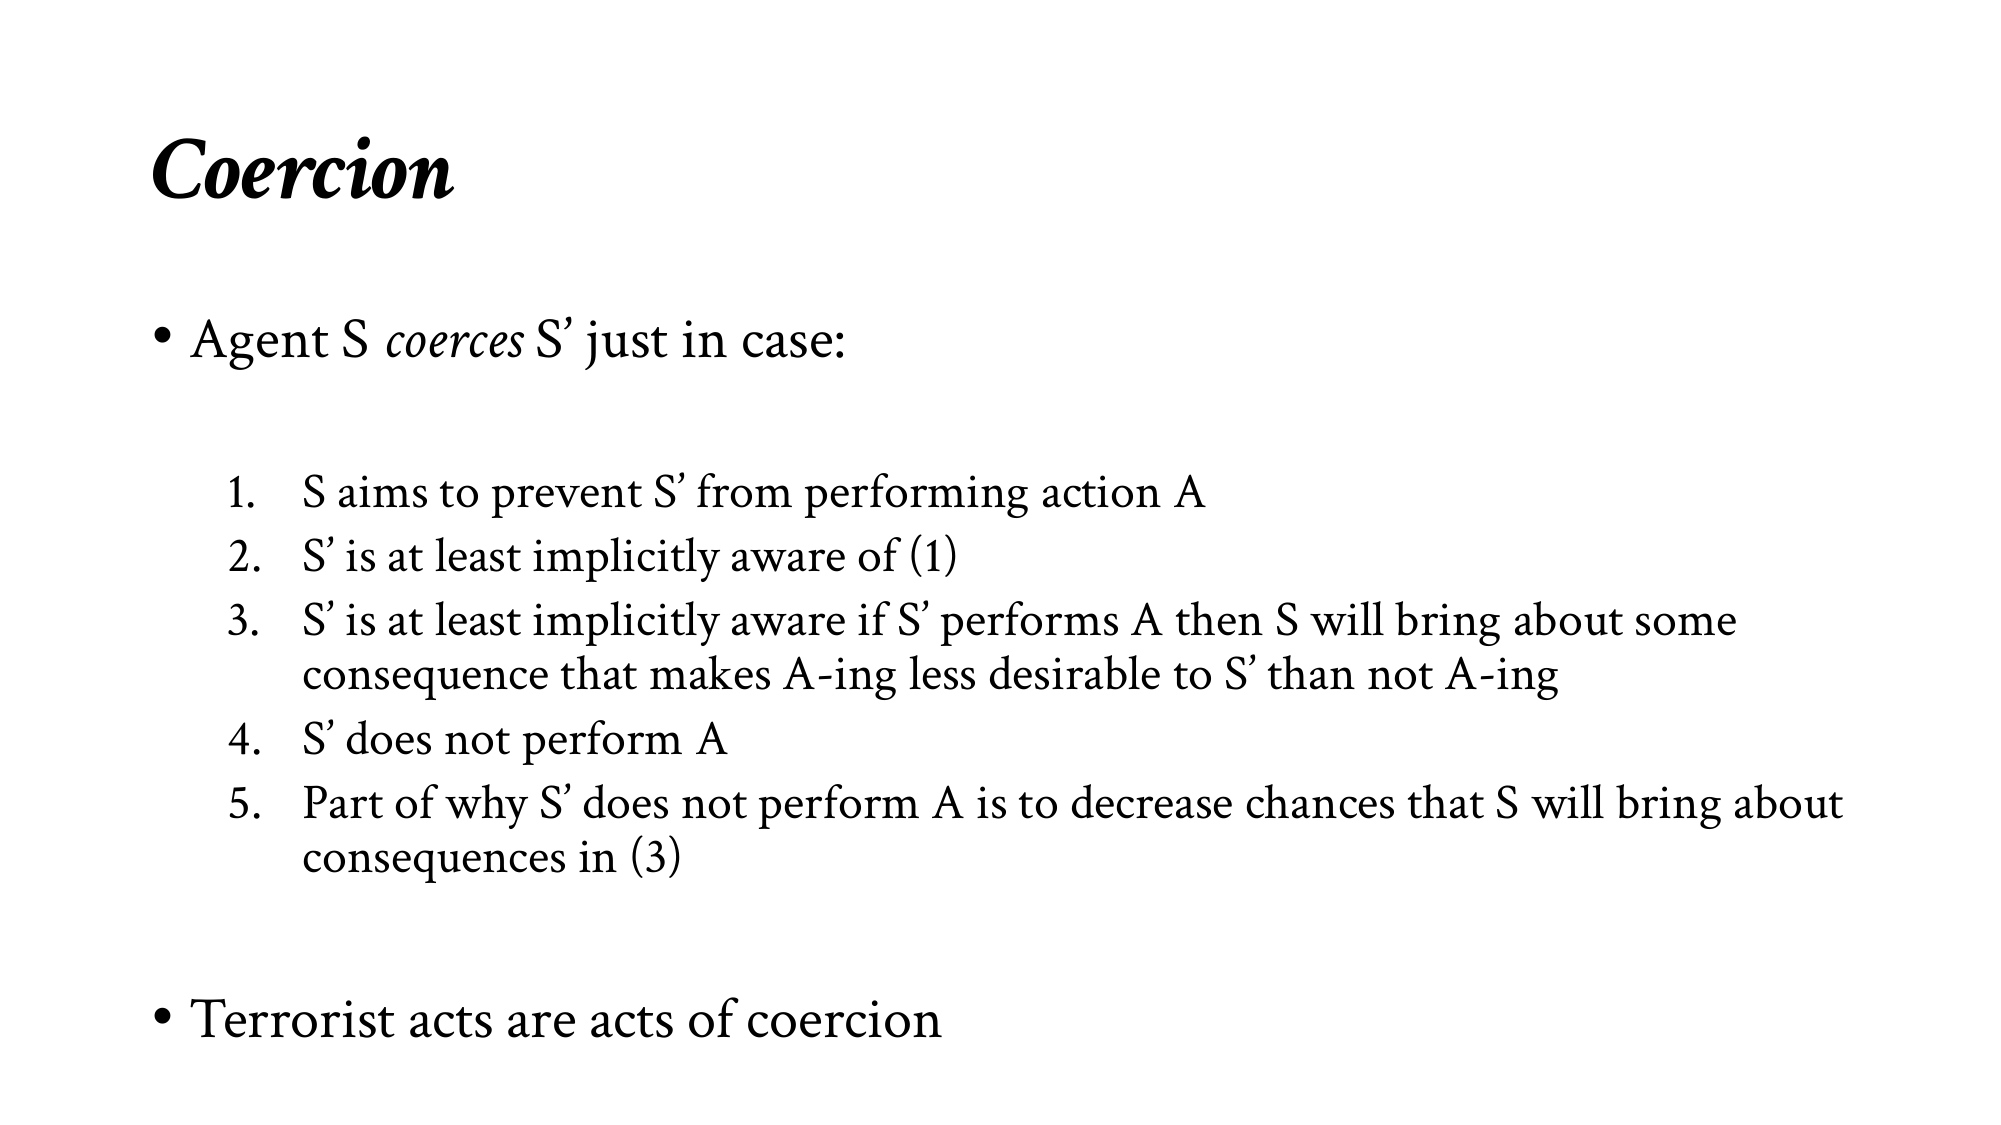

# Coercion
Agent S coerces S’ just in case:

S aims to prevent S’ from performing action A
S’ is at least implicitly aware of (1)
S’ is at least implicitly aware if S’ performs A then S will bring about some consequence that makes A-ing less desirable to S’ than not A-ing
S’ does not perform A
Part of why S’ does not perform A is to decrease chances that S will bring about consequences in (3)

Terrorist acts are acts of coercion